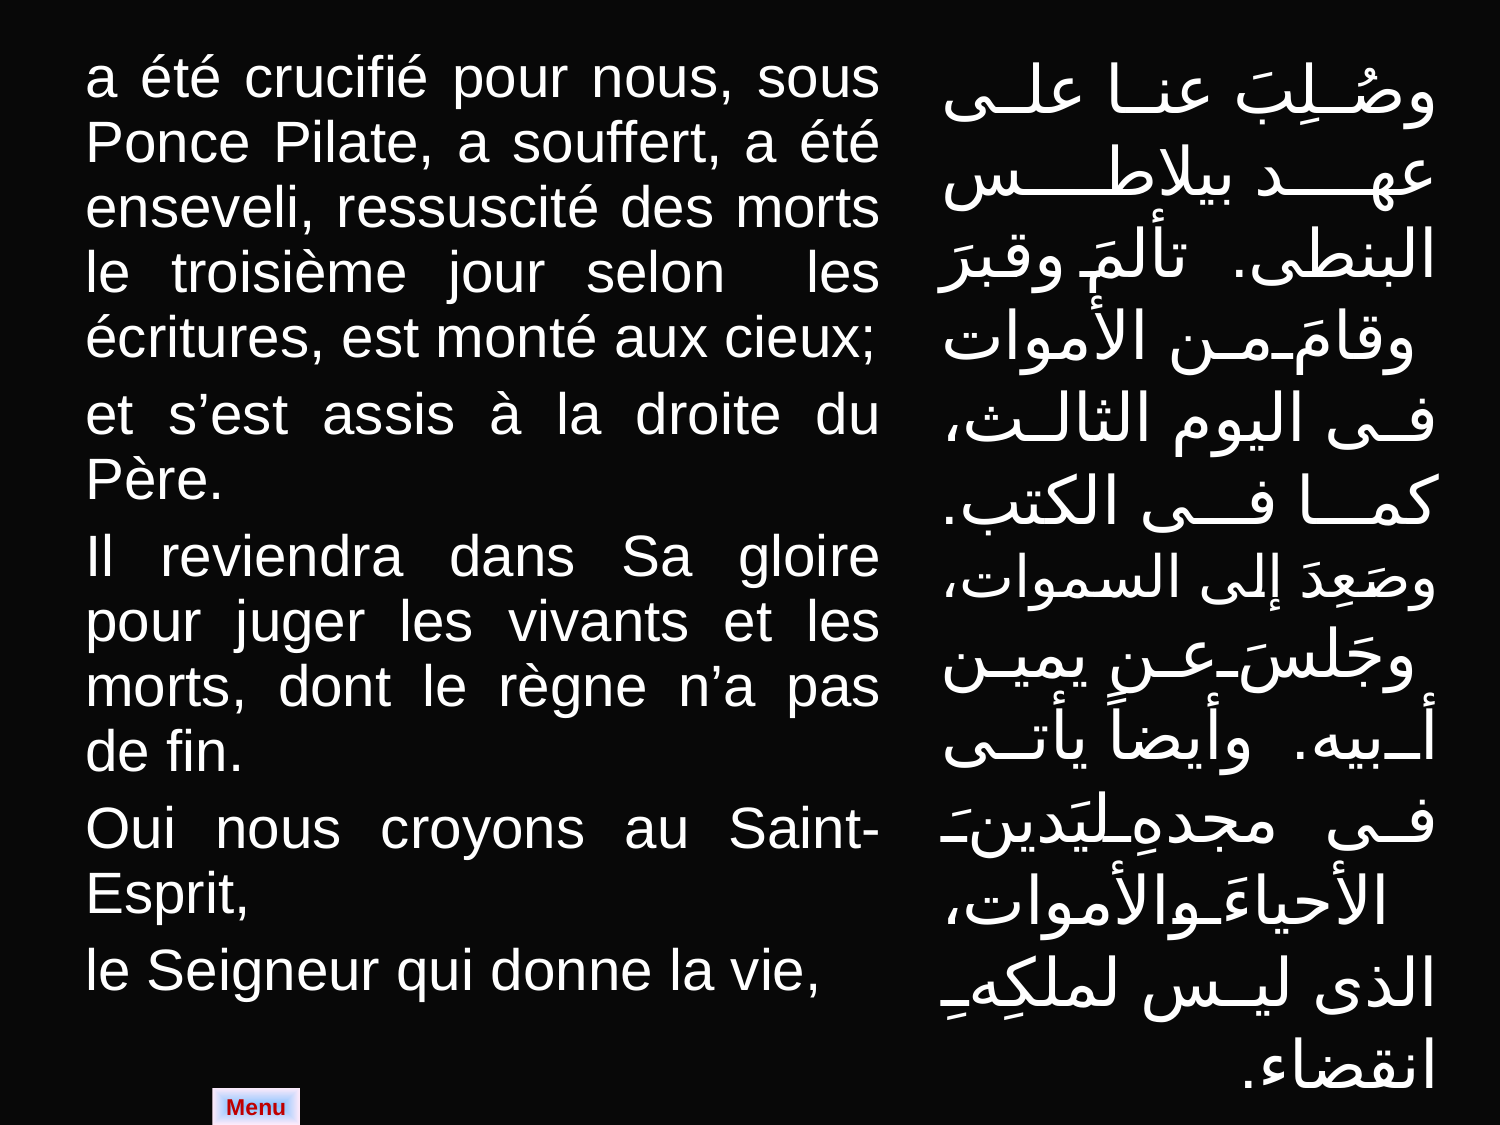

| a été crucifié pour nous, sous Ponce Pilate, a souffert, a été enseveli, ressuscité des morts le troisième jour selon les écritures, est monté aux cieux; et s’est assis à la droite du Père. Il reviendra dans Sa gloire pour juger les vivants et les morts, dont le règne n’a pas de fin. Oui nous croyons au Saint-Esprit, le Seigneur qui donne la vie, | وصُلِبَ عنا على عهد بيلاطس البنطى. تألمَ وقبرَ وقامَ من الأموات فى اليوم الثالث، كما فى الكتب. وصَعِدَ إلى السموات، وجَلسَ عن يمين أبيه. وأيضاً يأتى فى مجدهِ ليَدينَ الأحياءَ والأموات، الذى ليس لملكِهِ انقضاء. نعم نؤمن بالروح القدس، الرب المحيى |
| --- | --- |
Menu